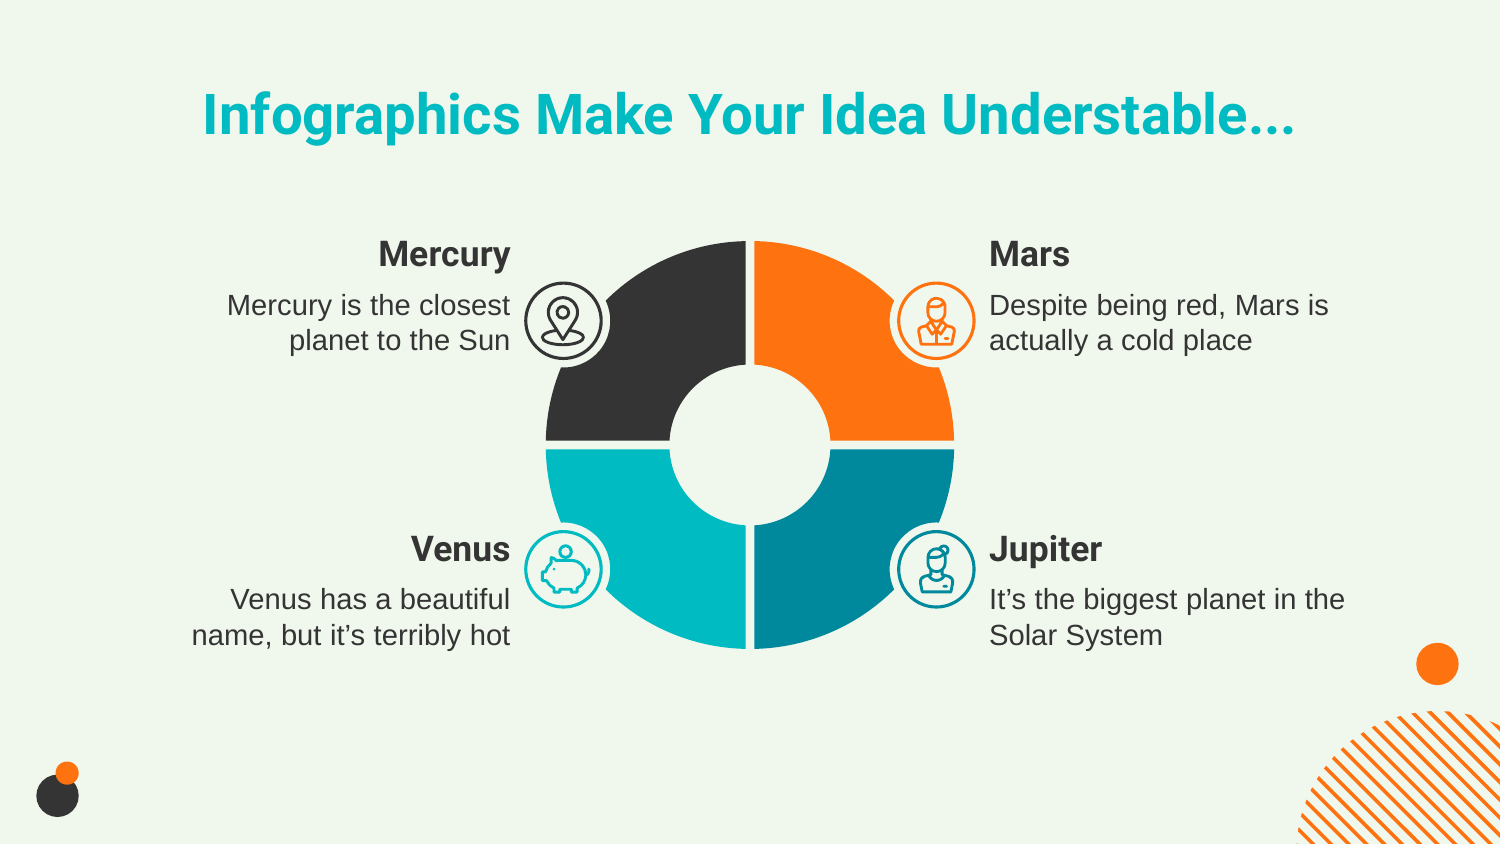

# Infographics Make Your Idea Understable...
Mercury
Mars

Mercury is the closest planet to the Sun
Despite being red, Mars is actually a cold place

Venus
Jupiter

Venus has a beautiful name, but it’s terribly hot
It’s the biggest planet in the Solar System